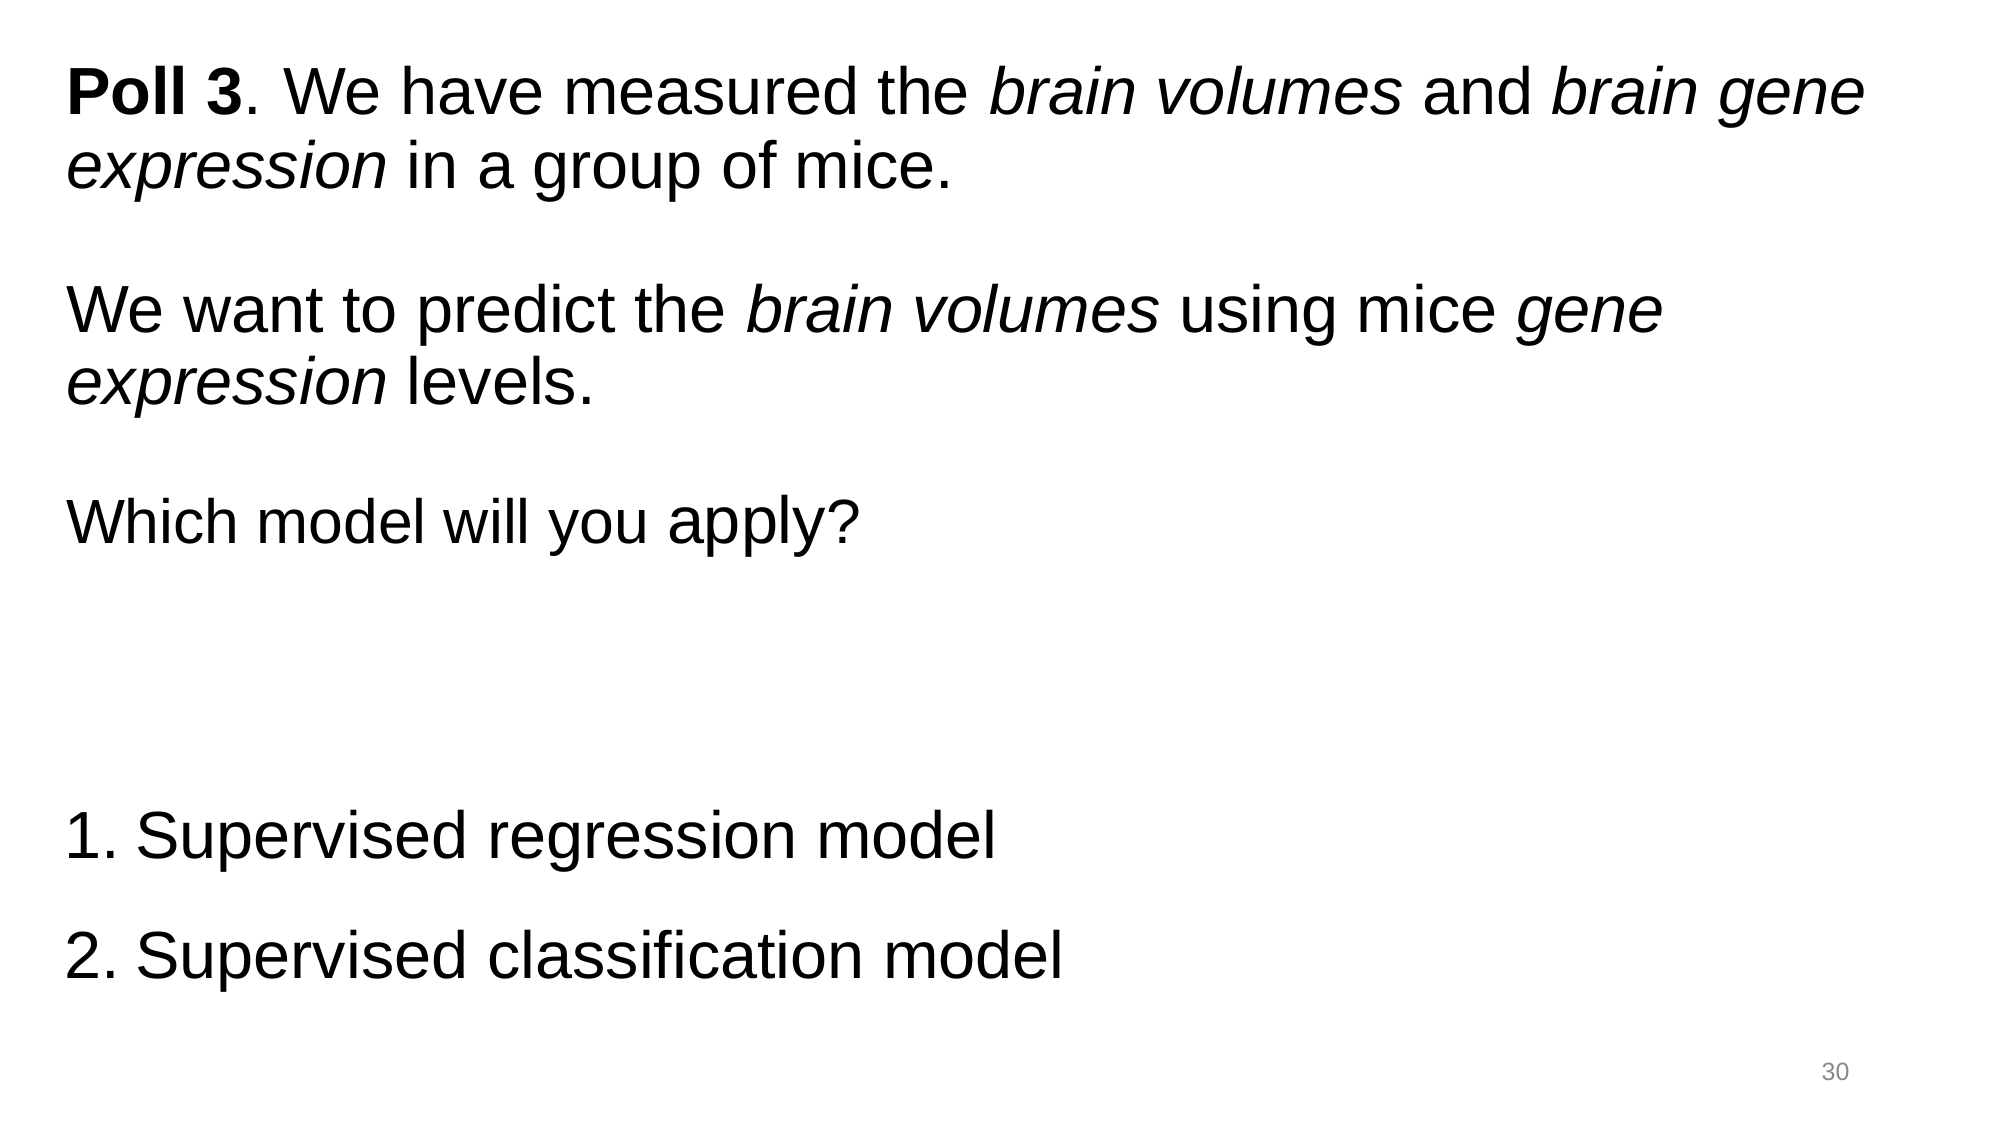

# Poll 3. We have measured the brain volumes and brain gene expression in a group of mice.

We want to predict the brain volumes using mice gene expression levels.

Which model will you apply?
Supervised regression model
Supervised classification model
30